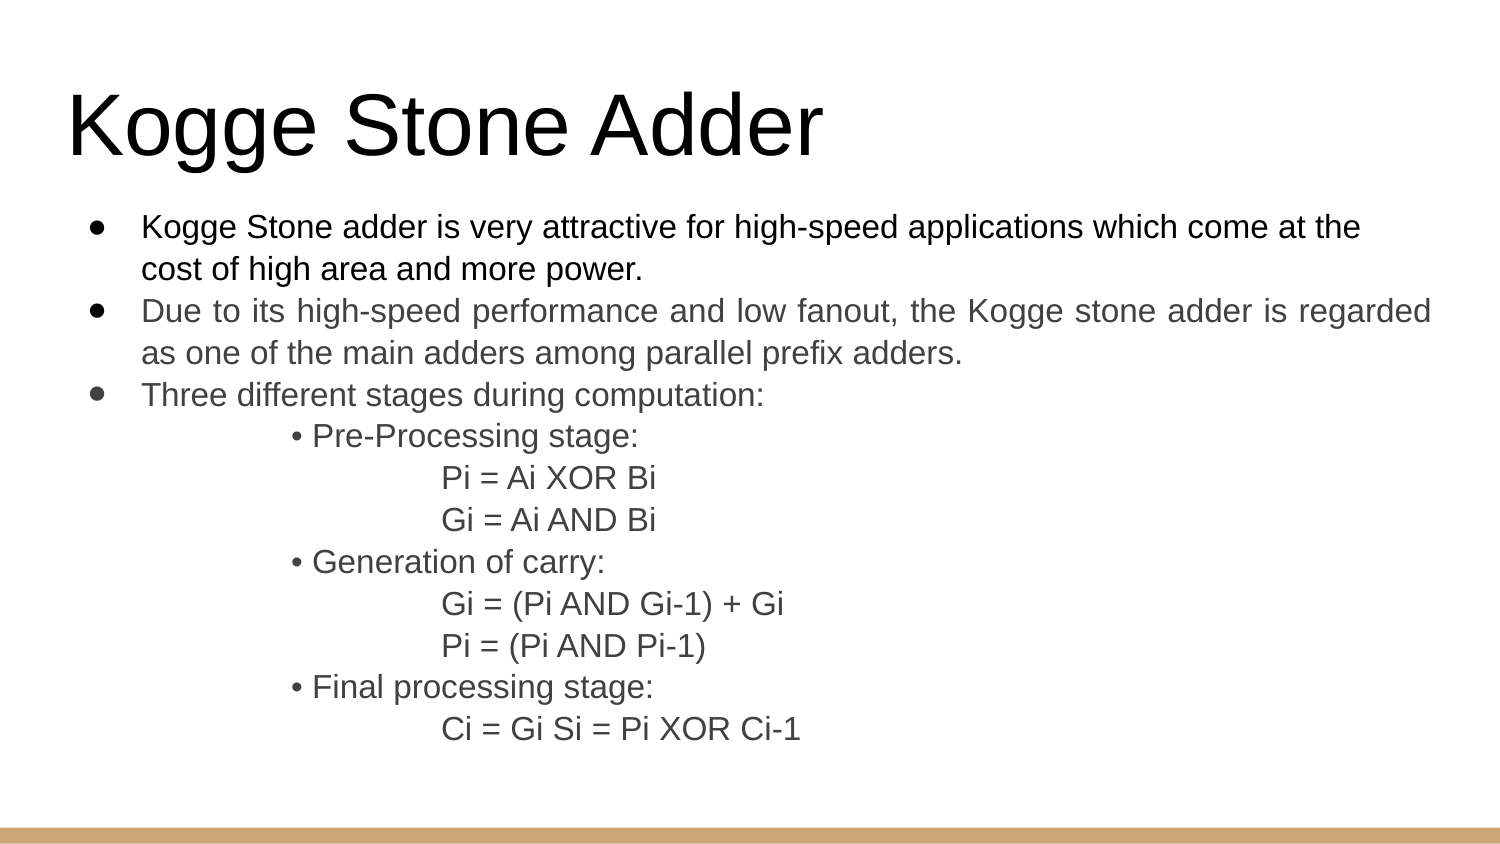

# Kogge Stone Adder
Kogge Stone adder is very attractive for high-speed applications which come at the cost of high area and more power.
Due to its high-speed performance and low fanout, the Kogge stone adder is regarded as one of the main adders among parallel prefix adders.
Three different stages during computation:
• Pre-Processing stage:
Pi = Ai XOR Bi
Gi = Ai AND Bi
• Generation of carry:
Gi = (Pi AND Gi-1) + Gi
Pi = (Pi AND Pi-1)
• Final processing stage:
Ci = Gi Si = Pi XOR Ci-1